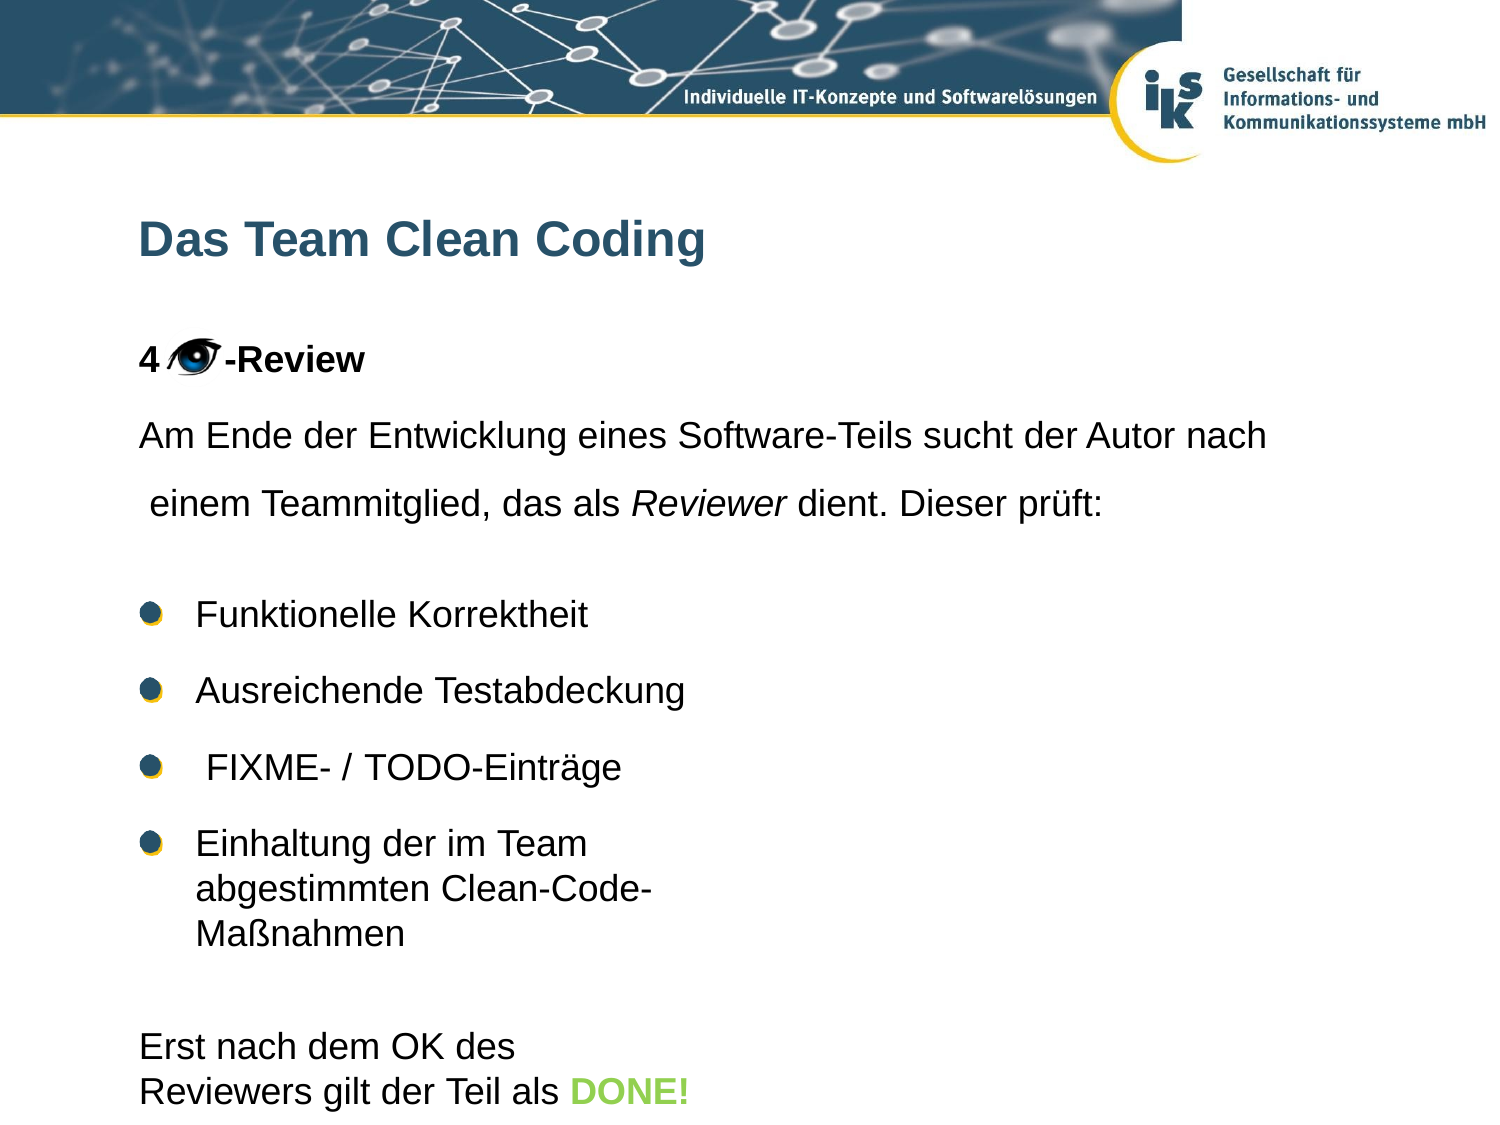

# Das Team Clean Coding

4	-Review
Am Ende der Entwicklung eines Software-Teils sucht der Autor nach  einem Teammitglied, das als Reviewer dient. Dieser prüft:
Funktionelle Korrektheit  Ausreichende Testabdeckung  FIXME- / TODO-Einträge
Einhaltung der im Team abgestimmten Clean-Code-Maßnahmen

Erst nach dem OK des Reviewers gilt der Teil als DONE!